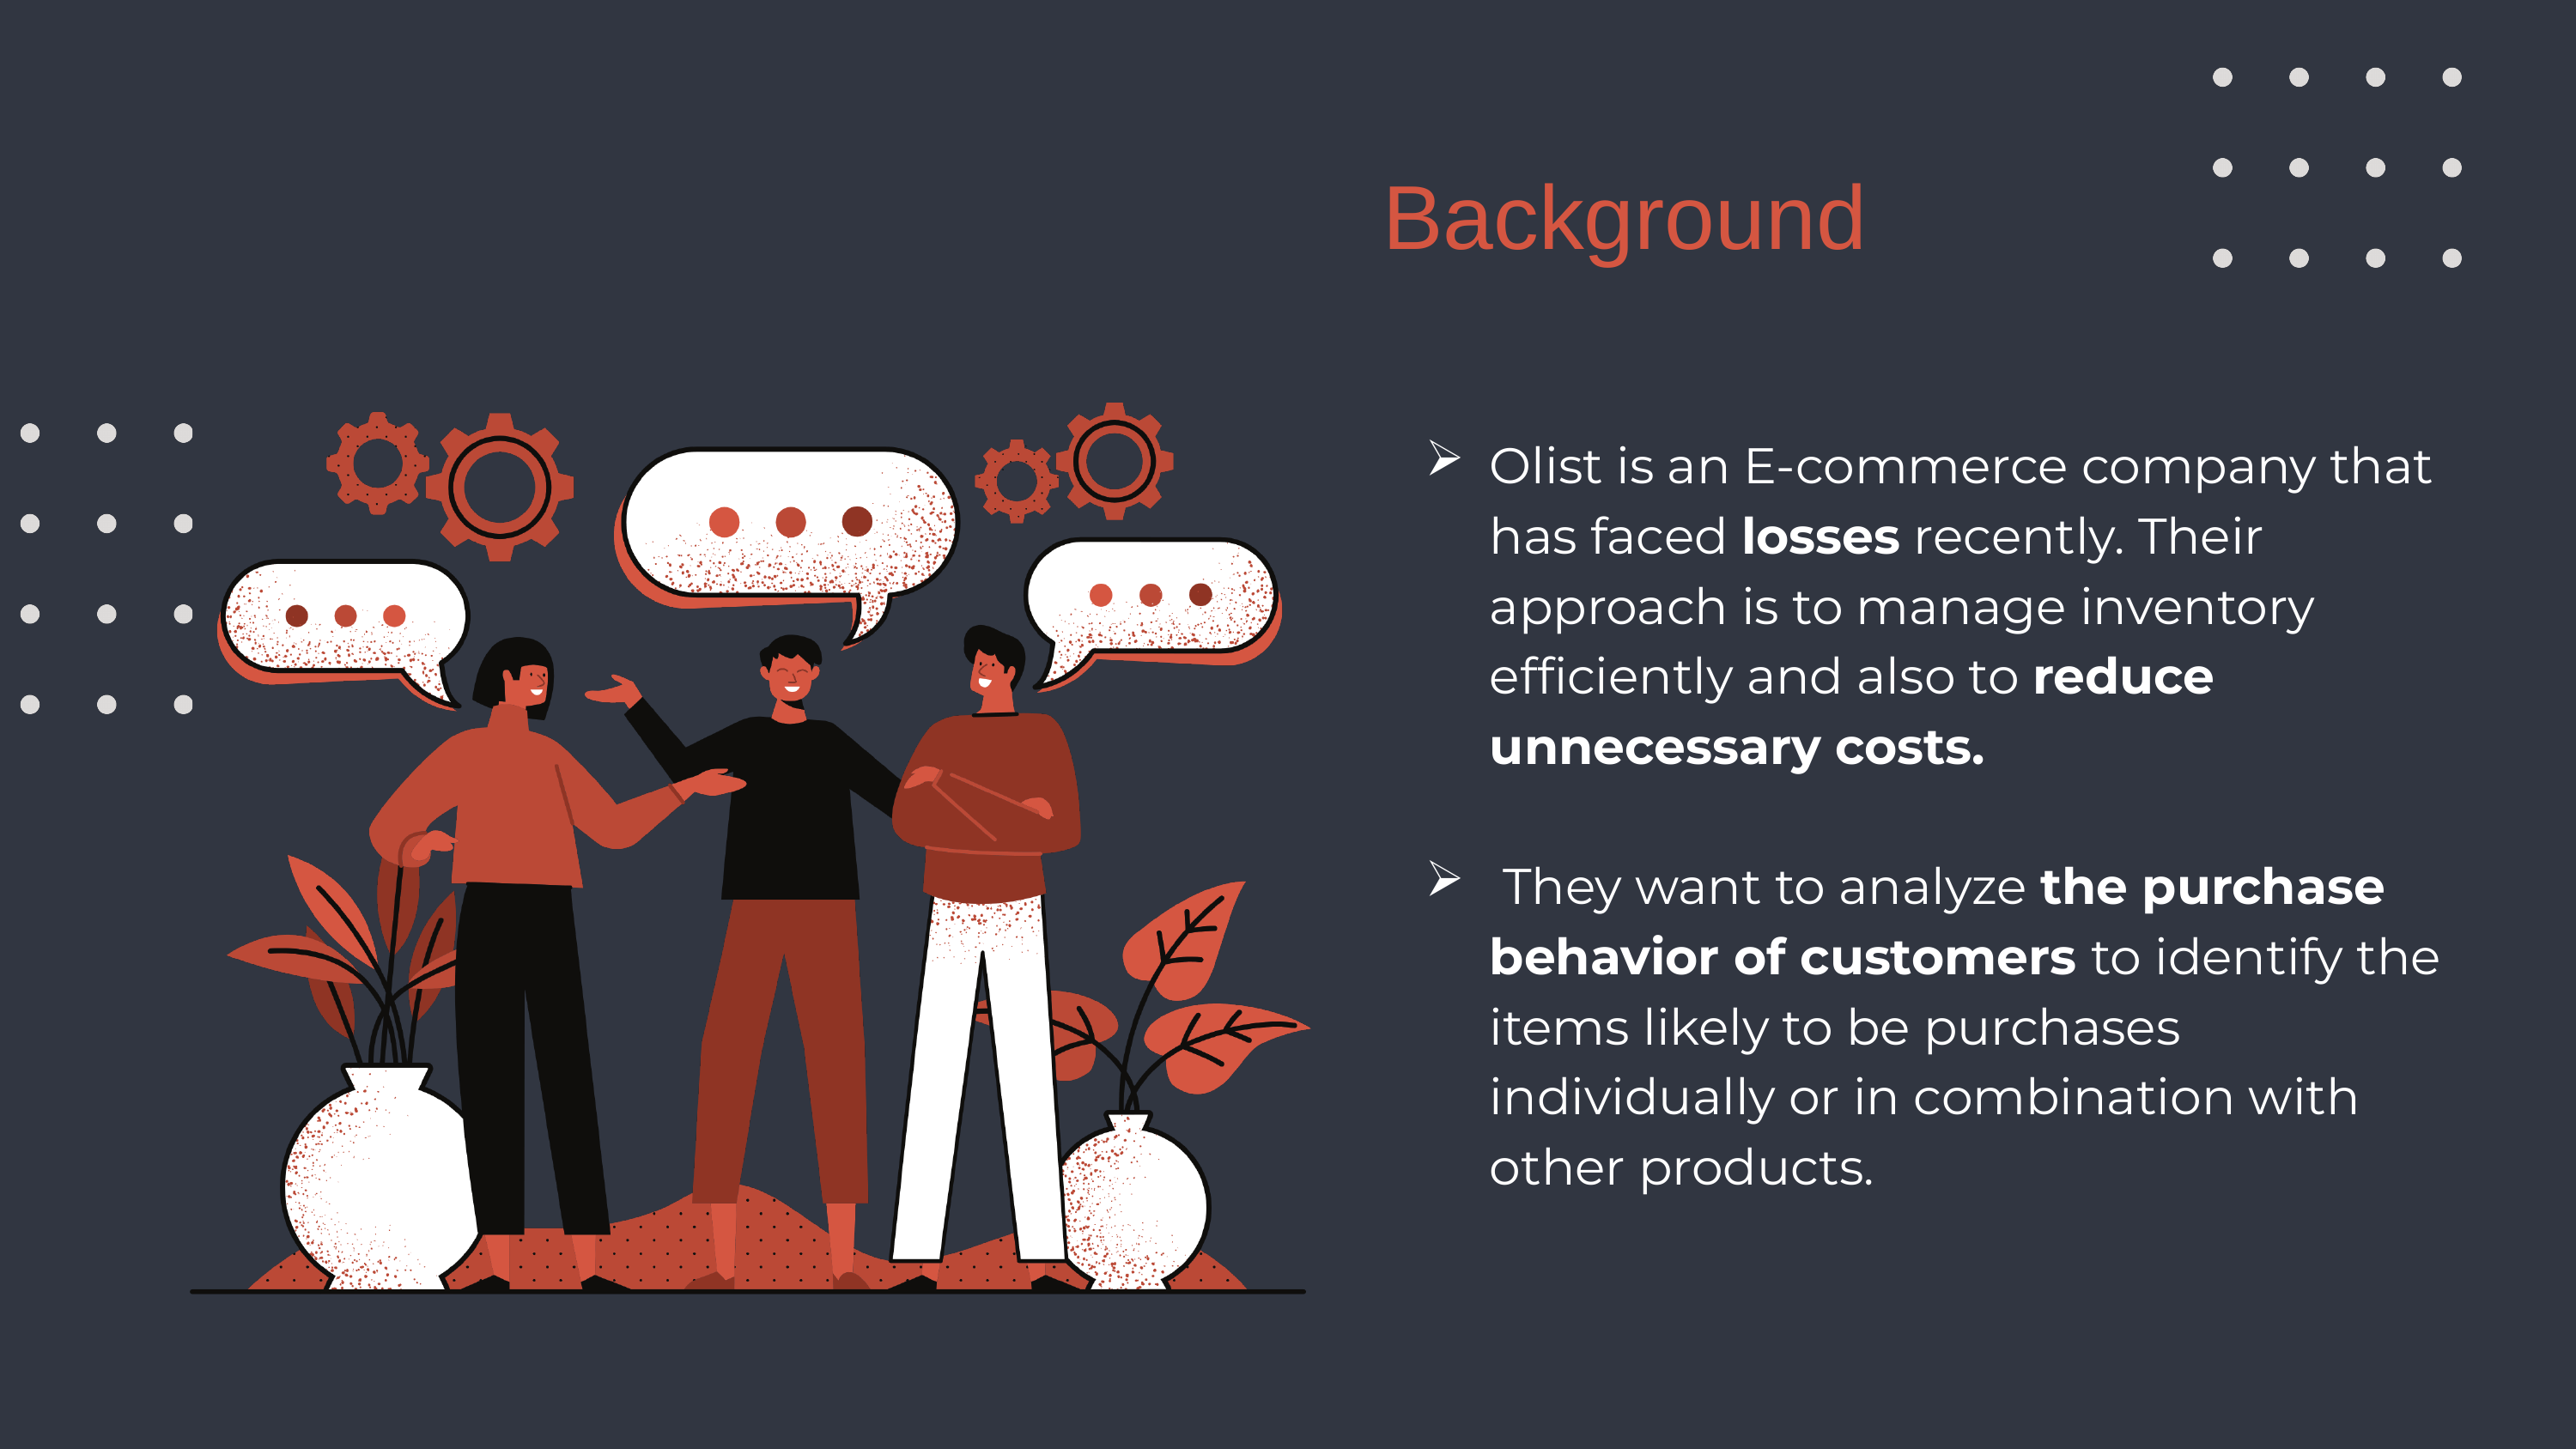

Background

Olist is an E-commerce company that has faced losses recently. Their approach is to manage inventory efficiently and also to reduce  unnecessary costs.

 They want to analyze the purchase behavior of customers to identify the items likely to be purchases individually or in combination with other products.